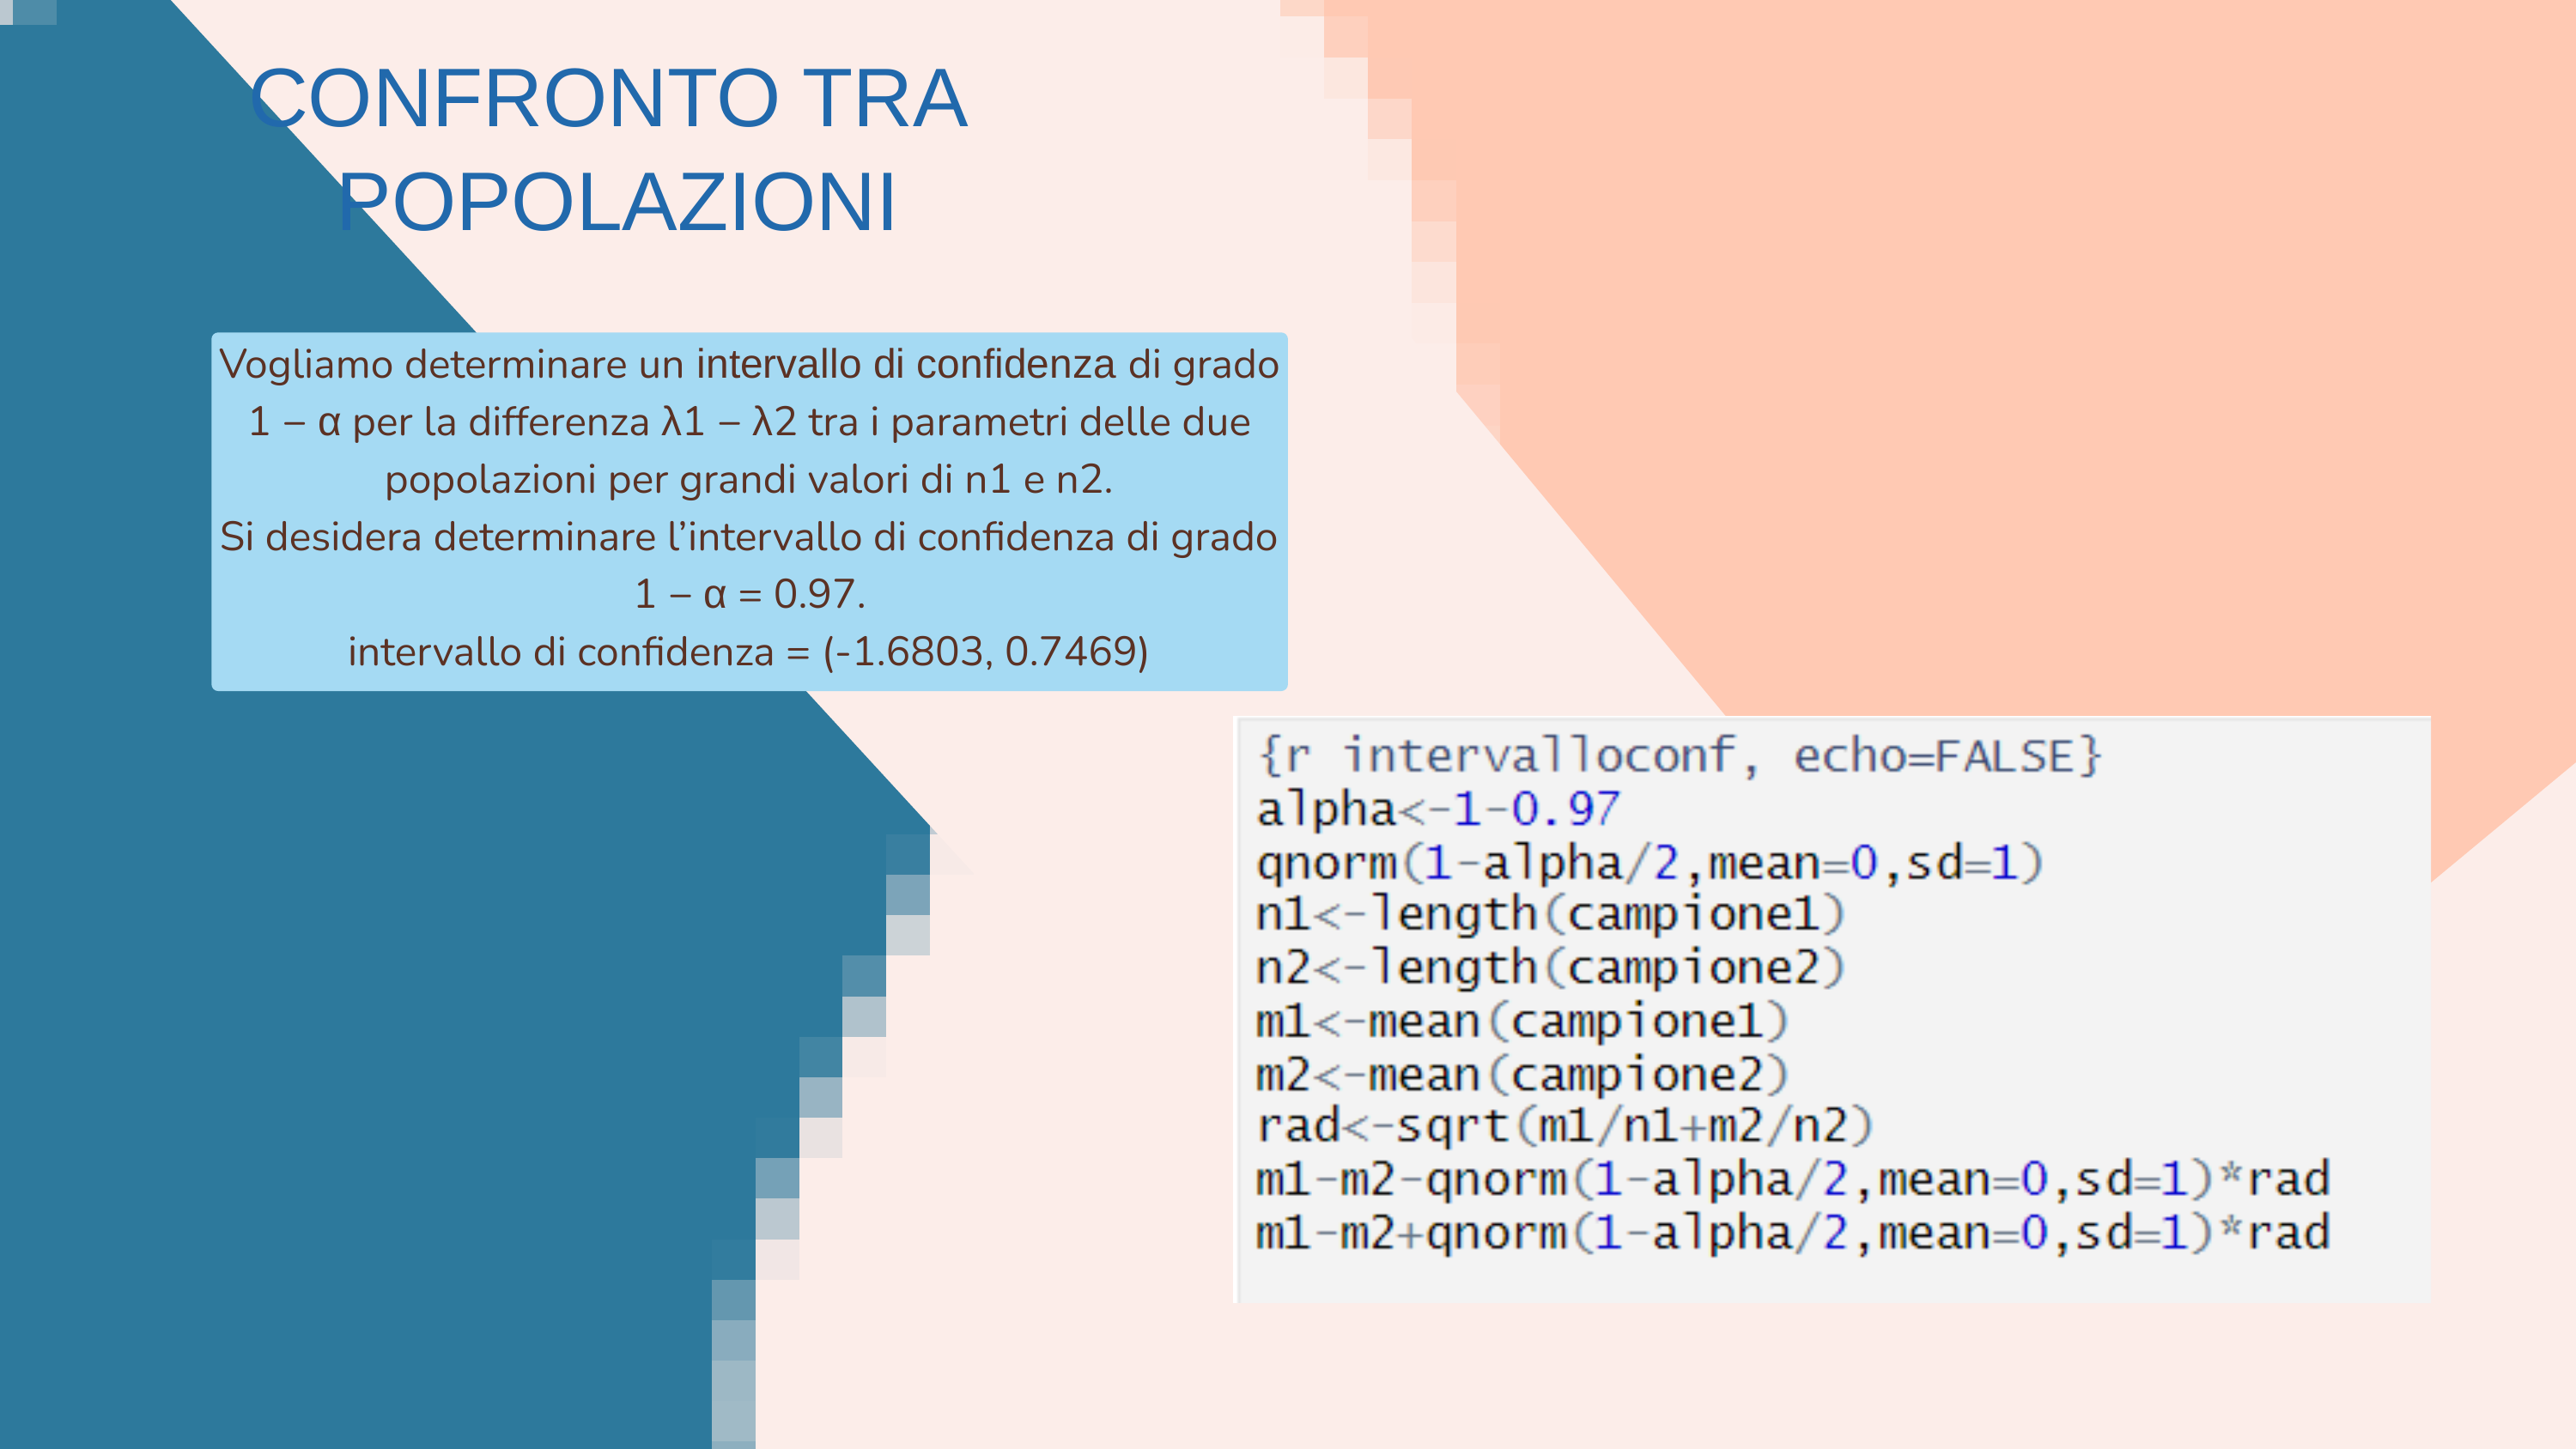

CONFRONTO TRA
POPOLAZIONI

Vogliamo determinare un intervallo di confidenza di grado 1 − α per la differenza λ1 − λ2 tra i parametri delle due popolazioni per grandi valori di n1 e n2.
Si desidera determinare l’intervallo di confidenza di grado 1 − α = 0.97.
intervallo di confidenza = (-1.6803, 0.7469)